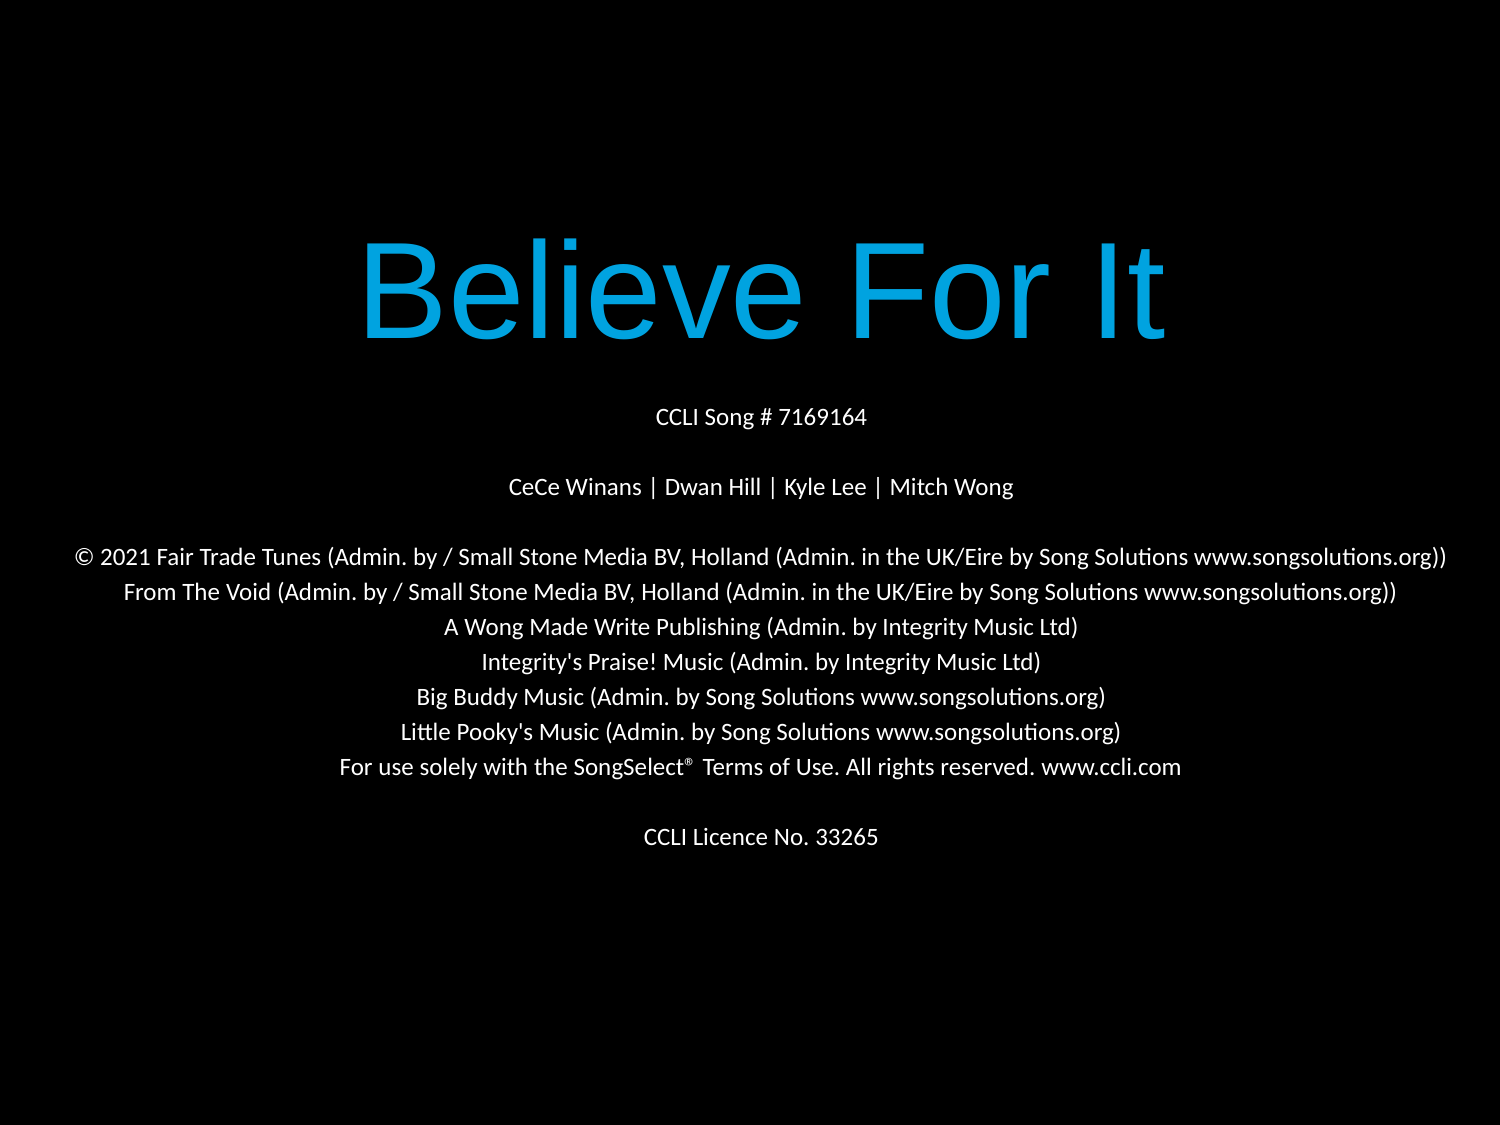

Believe For It
CCLI Song # 7169164

CeCe Winans | Dwan Hill | Kyle Lee | Mitch Wong

© 2021 Fair Trade Tunes (Admin. by / Small Stone Media BV, Holland (Admin. in the UK/Eire by Song Solutions www.songsolutions.org))
From The Void (Admin. by / Small Stone Media BV, Holland (Admin. in the UK/Eire by Song Solutions www.songsolutions.org))
A Wong Made Write Publishing (Admin. by Integrity Music Ltd)
Integrity's Praise! Music (Admin. by Integrity Music Ltd)
Big Buddy Music (Admin. by Song Solutions www.songsolutions.org)
Little Pooky's Music (Admin. by Song Solutions www.songsolutions.org)
For use solely with the SongSelect® Terms of Use. All rights reserved. www.ccli.com

CCLI Licence No. 33265